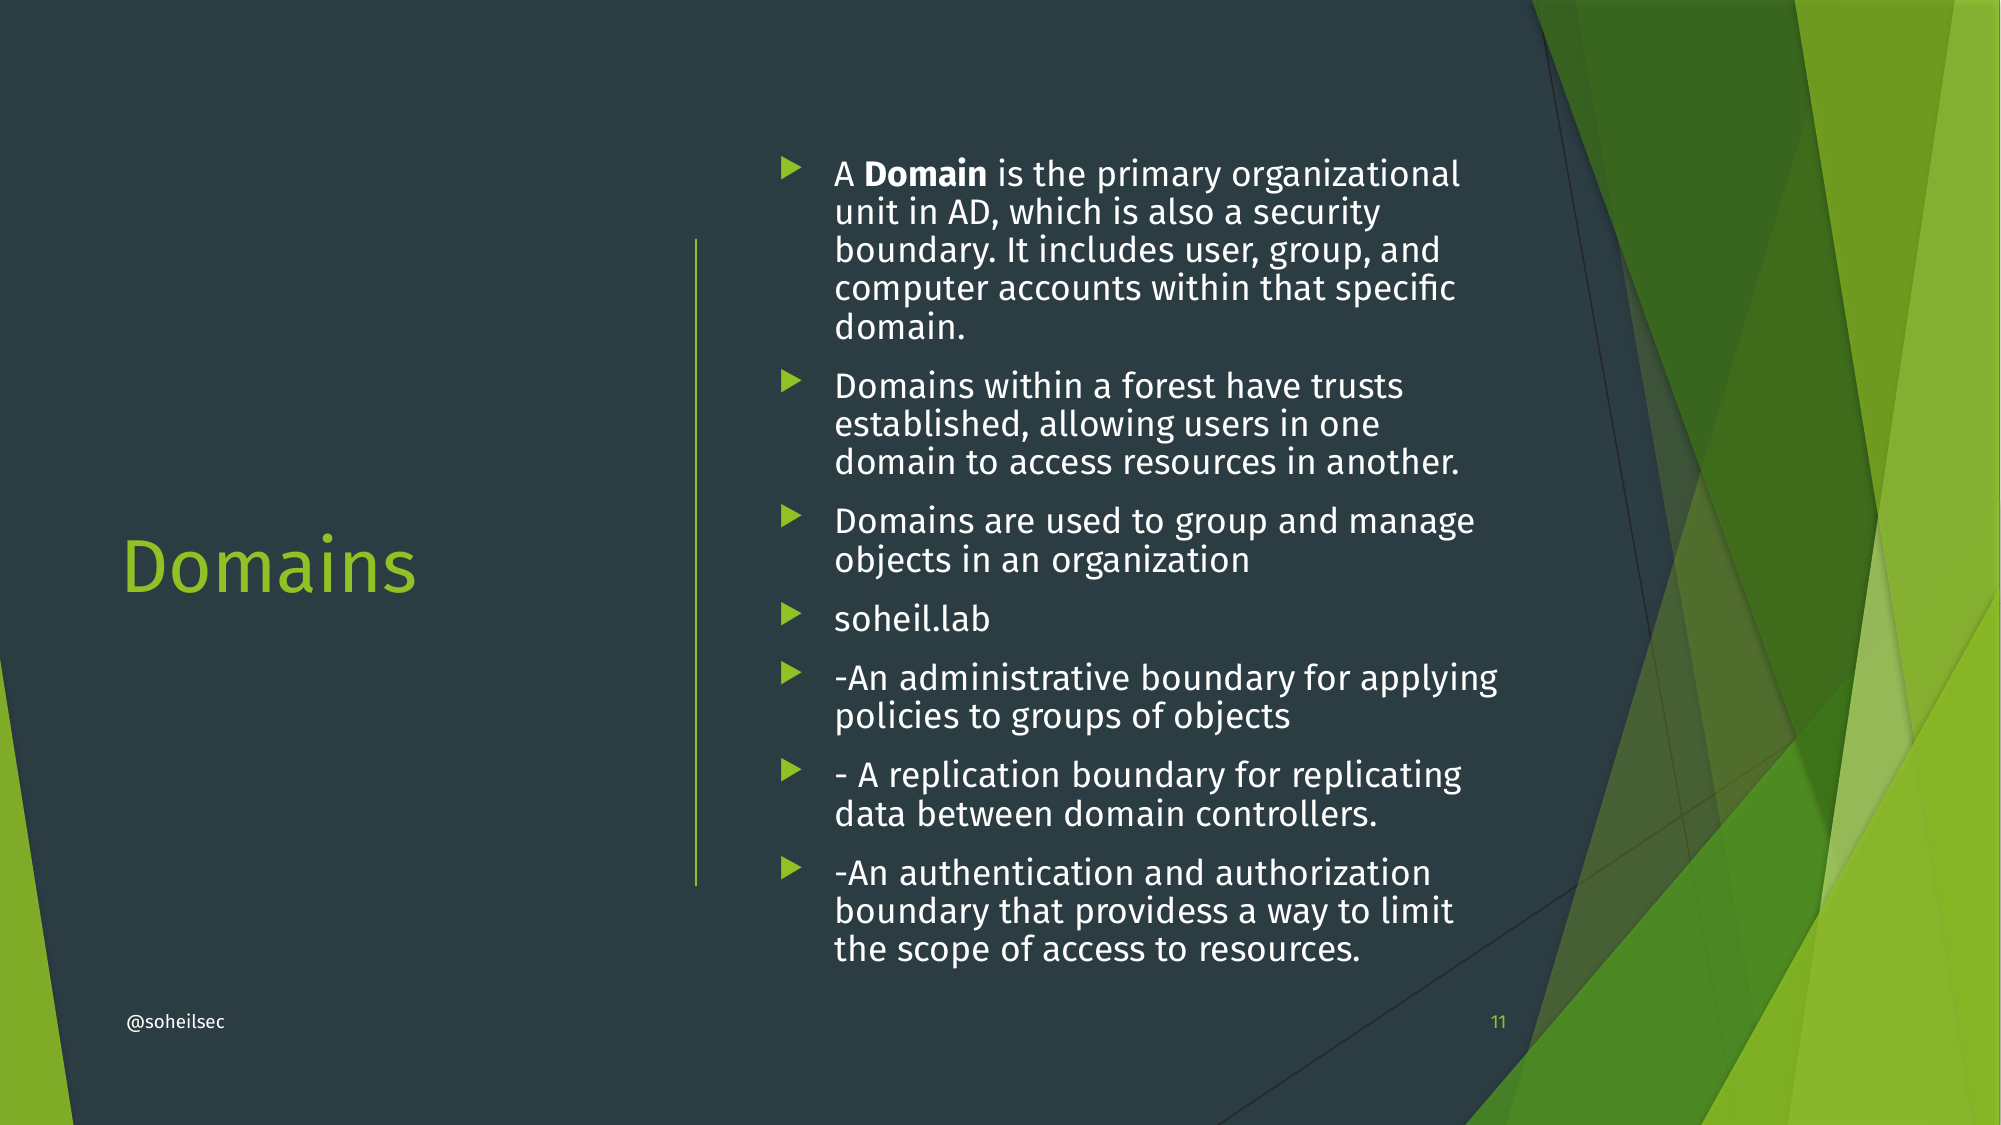

# Domains
A Domain is the primary organizational unit in AD, which is also a security boundary. It includes user, group, and computer accounts within that specific domain.
Domains within a forest have trusts established, allowing users in one domain to access resources in another.
Domains are used to group and manage objects in an organization
soheil.lab
-An administrative boundary for applying policies to groups of objects
- A replication boundary for replicating data between domain controllers.
-An authentication and authorization boundary that providess a way to limit the scope of access to resources.
@soheilsec
11